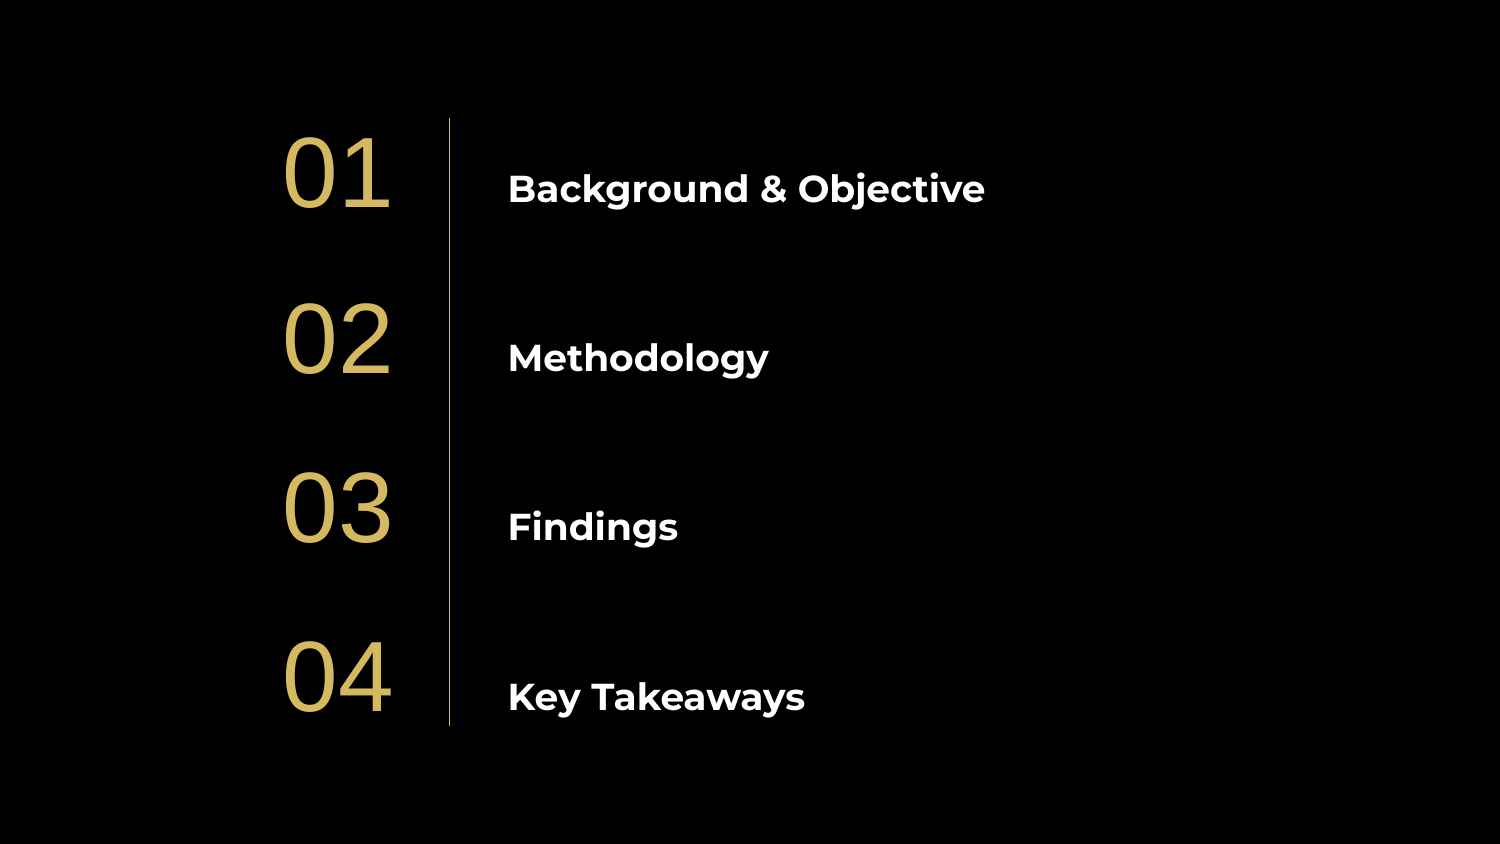

01
# Background & Objective
02
Methodology
03
Findings
04
Key Takeaways